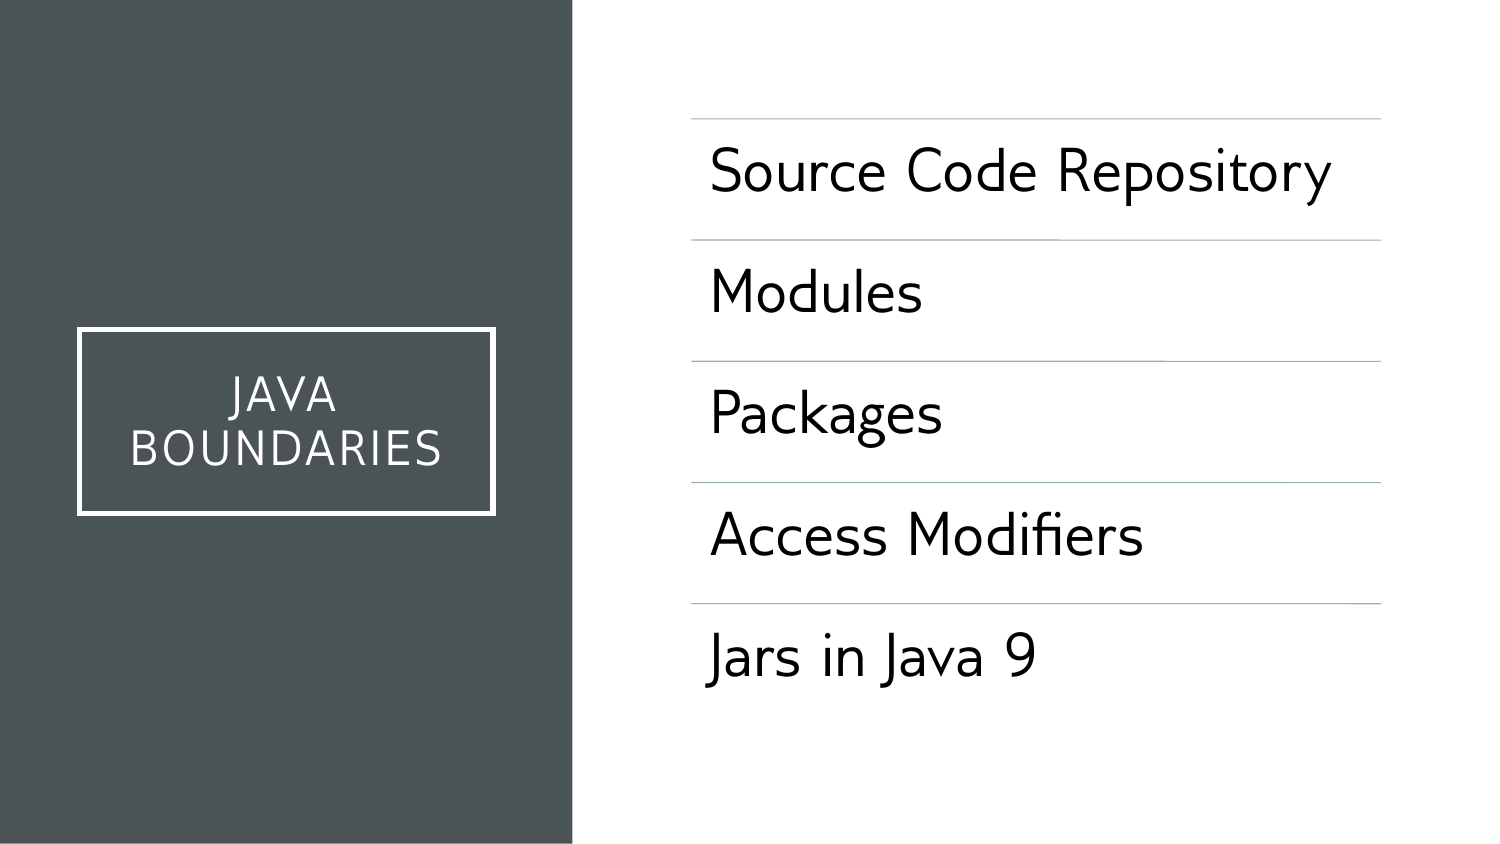

Source Code Repository
Modules
Packages
Access Modifiers
Jars in Java 9
# Java Boundaries